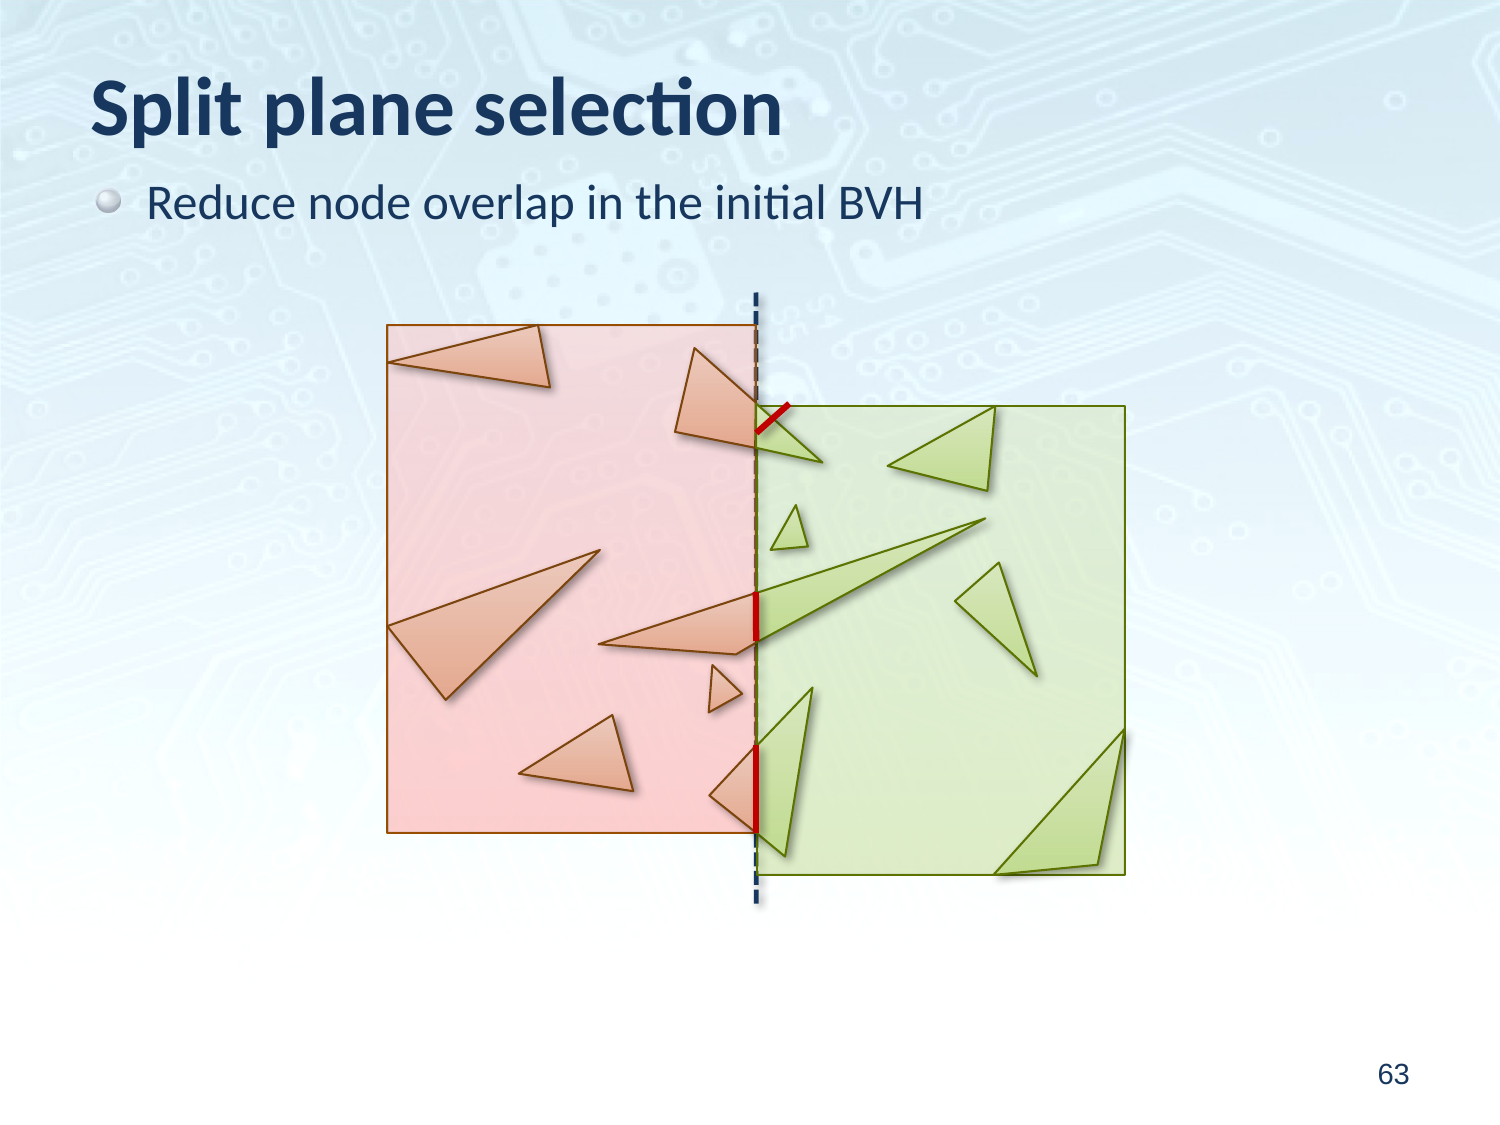

# Split plane selection
Reduce node overlap in the initial BVH

63